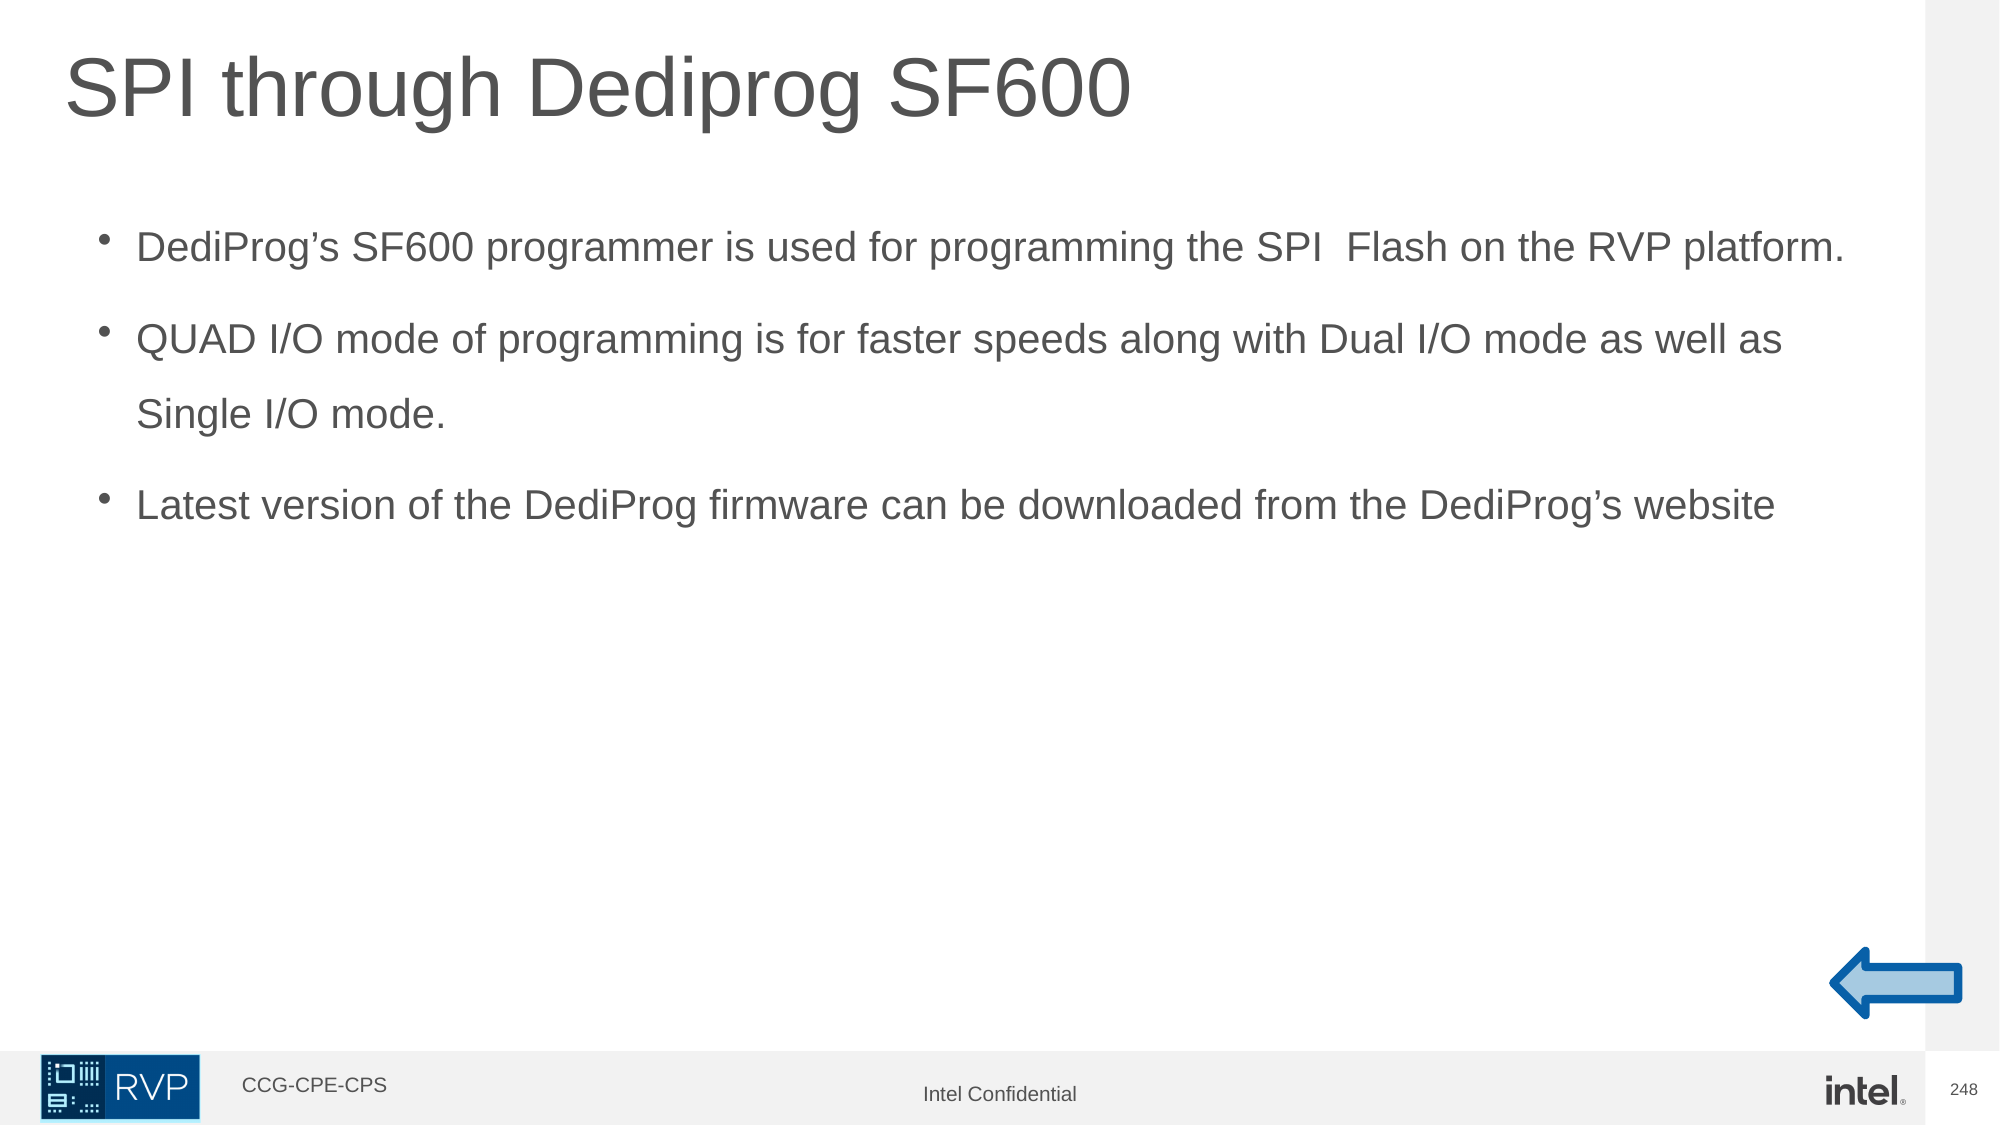

SPI through Dediprog SF600
DediProg’s SF600 programmer is used for programming the SPI  Flash on the RVP platform.
QUAD I/O mode of programming is for faster speeds along with Dual I/O mode as well as Single I/O mode.
Latest version of the DediProg firmware can be downloaded from the DediProg’s website